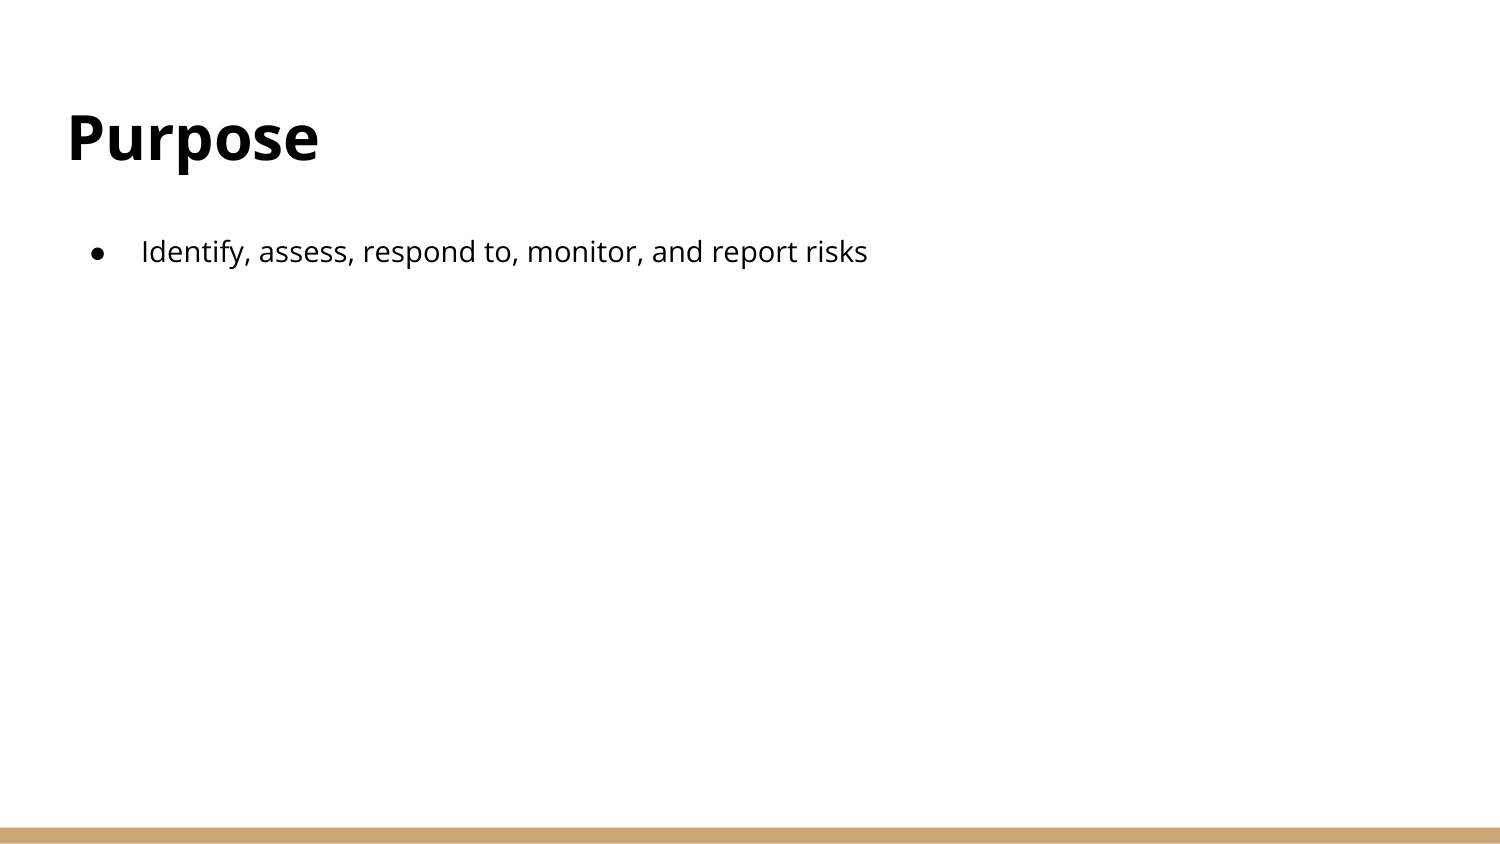

# Purpose
Identify, assess, respond to, monitor, and report risks